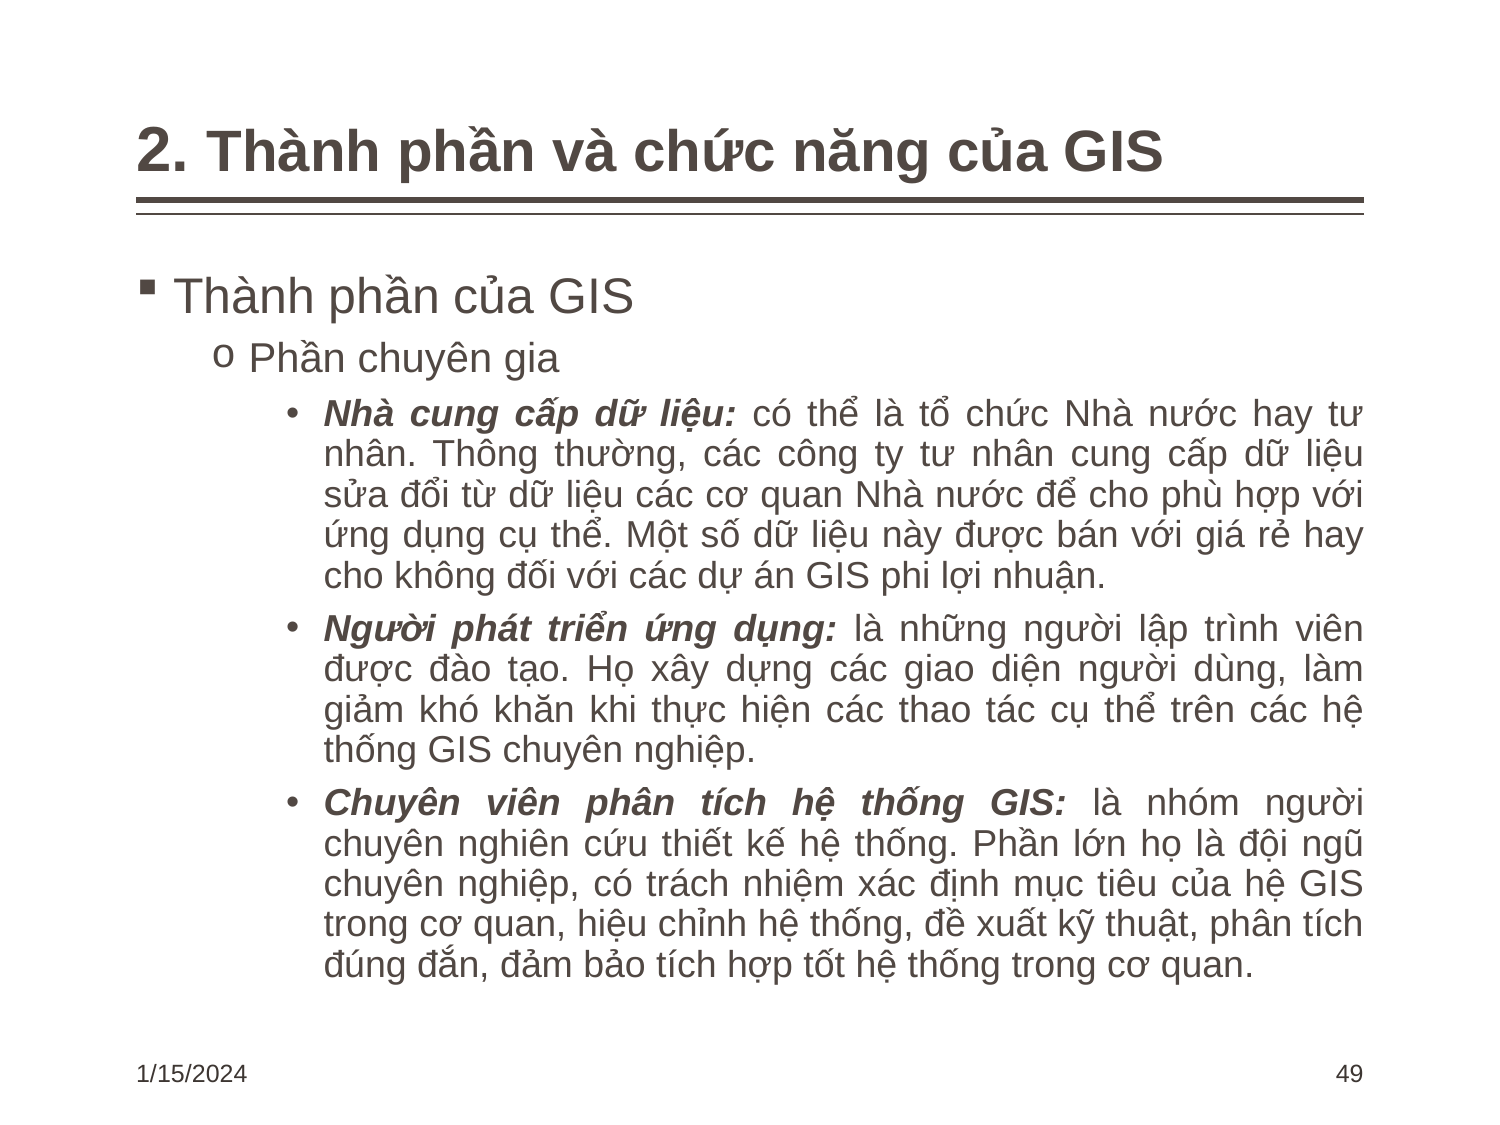

# 2. Thành phần và chức năng của GIS
Thành phần của GIS
Phần chuyên gia
Nhà cung cấp dữ liệu: có thể là tổ chức Nhà nước hay tư nhân. Thông thường, các công ty tư nhân cung cấp dữ liệu sửa đổi từ dữ liệu các cơ quan Nhà nước để cho phù hợp với ứng dụng cụ thể. Một số dữ liệu này được bán với giá rẻ hay cho không đối với các dự án GIS phi lợi nhuận.
Người phát triển ứng dụng: là những người lập trình viên được đào tạo. Họ xây dựng các giao diện người dùng, làm giảm khó khăn khi thực hiện các thao tác cụ thể trên các hệ thống GIS chuyên nghiệp.
Chuyên viên phân tích hệ thống GIS: là nhóm người chuyên nghiên cứu thiết kế hệ thống. Phần lớn họ là đội ngũ chuyên nghiệp, có trách nhiệm xác định mục tiêu của hệ GIS trong cơ quan, hiệu chỉnh hệ thống, đề xuất kỹ thuật, phân tích đúng đắn, đảm bảo tích hợp tốt hệ thống trong cơ quan.
1/15/2024
49